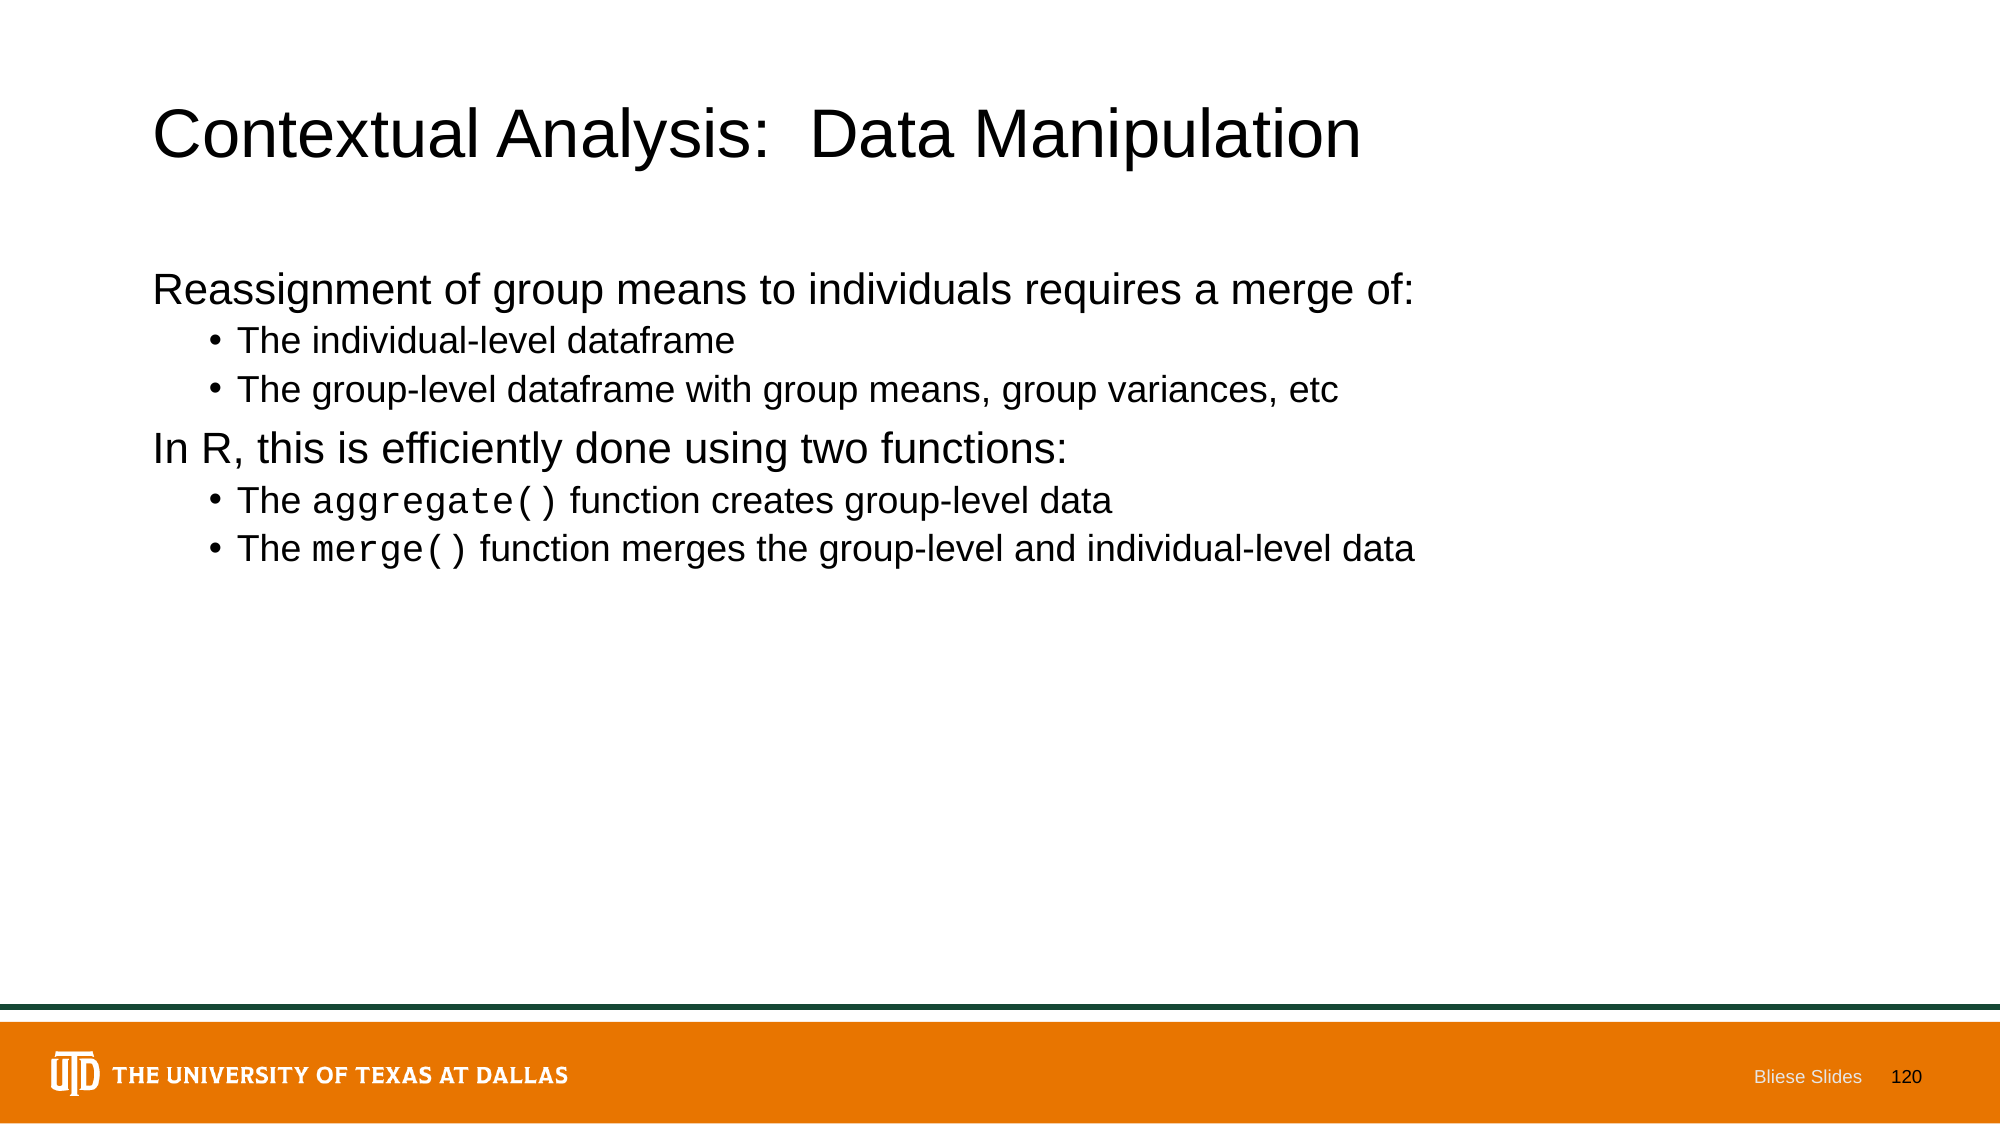

# Contextual Analysis:  Data Manipulation
Reassignment of group means to individuals requires a merge of:
The individual-level dataframe
The group-level dataframe with group means, group variances, etc
In R, this is efficiently done using two functions:
The aggregate() function creates group-level data
The merge() function merges the group-level and individual-level data
Bliese Slides
120